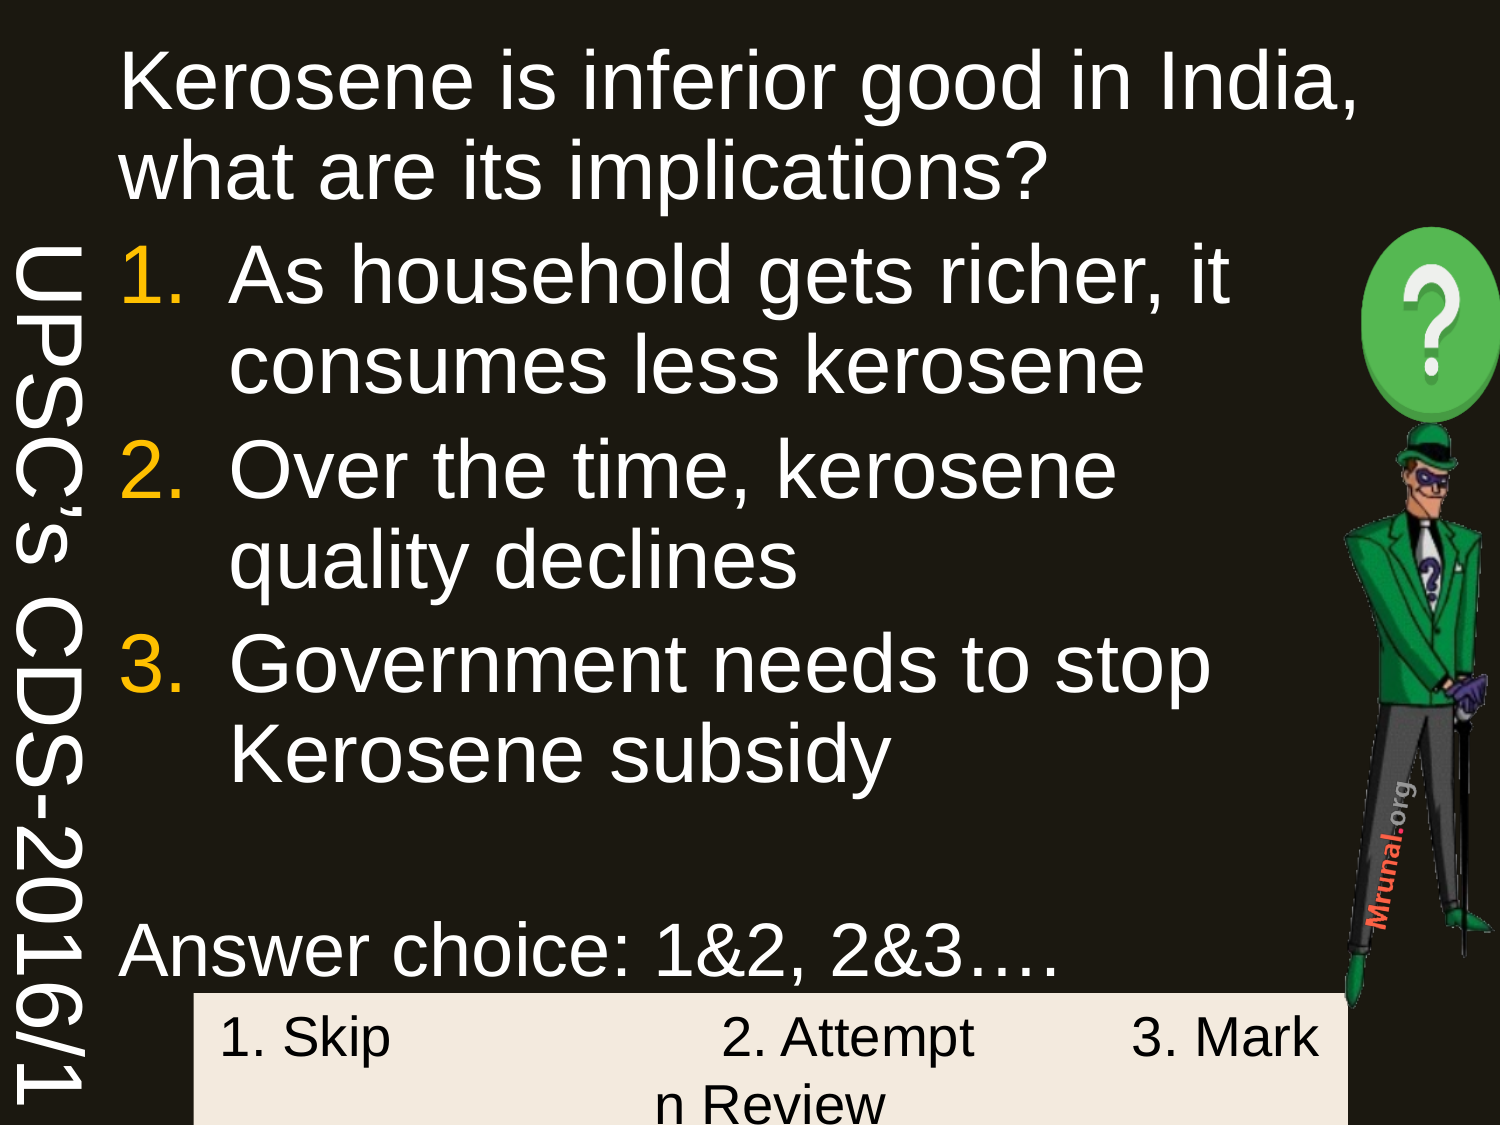

UPSC’s CDS-2016/1
Kerosene is inferior good in India, what are its implications?
As household gets richer, it consumes less kerosene
Over the time, kerosene quality declines
Government needs to stop Kerosene subsidy

Answer choice: 1&2, 2&3….